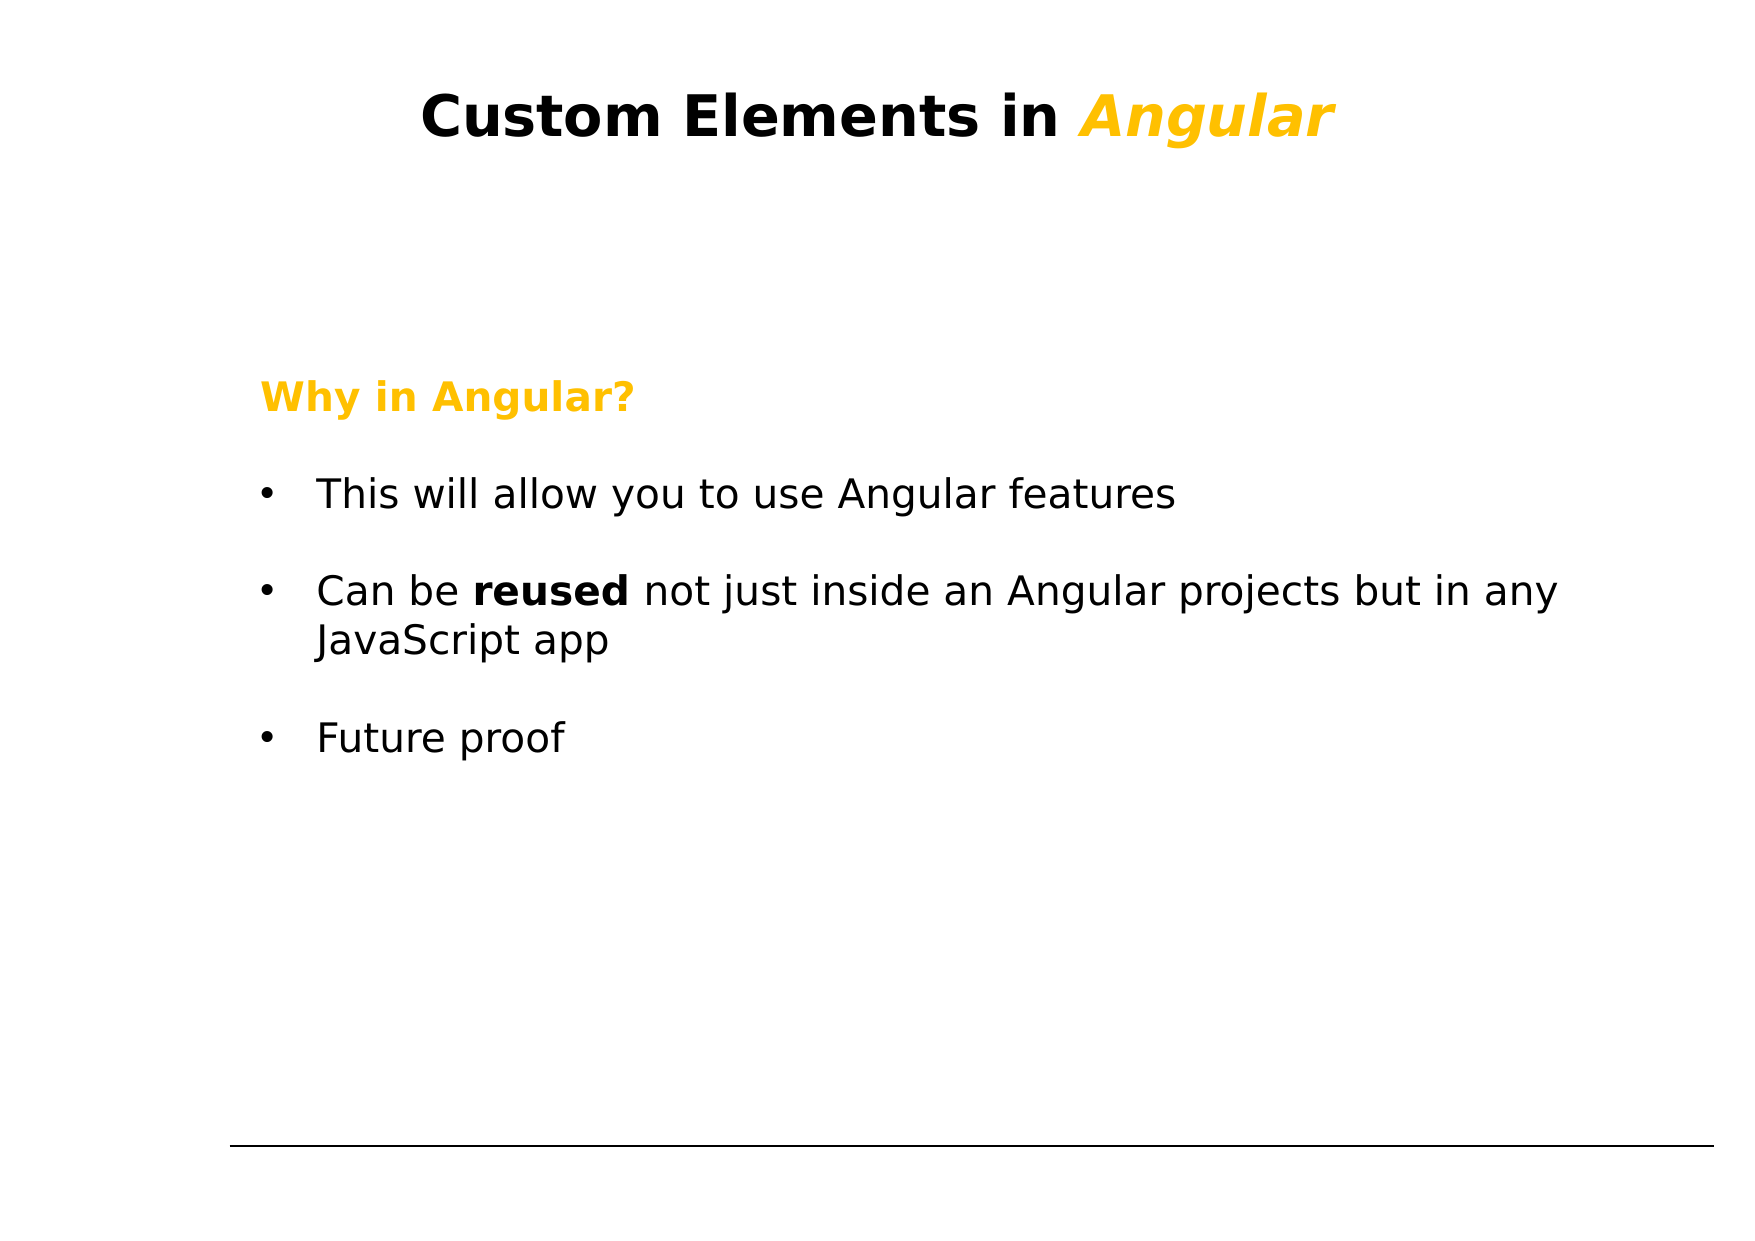

# Custom Elements in Angular
Why in Angular?

This will allow you to use Angular features

Can be reused not just inside an Angular projects but in any JavaScript app

Future proof